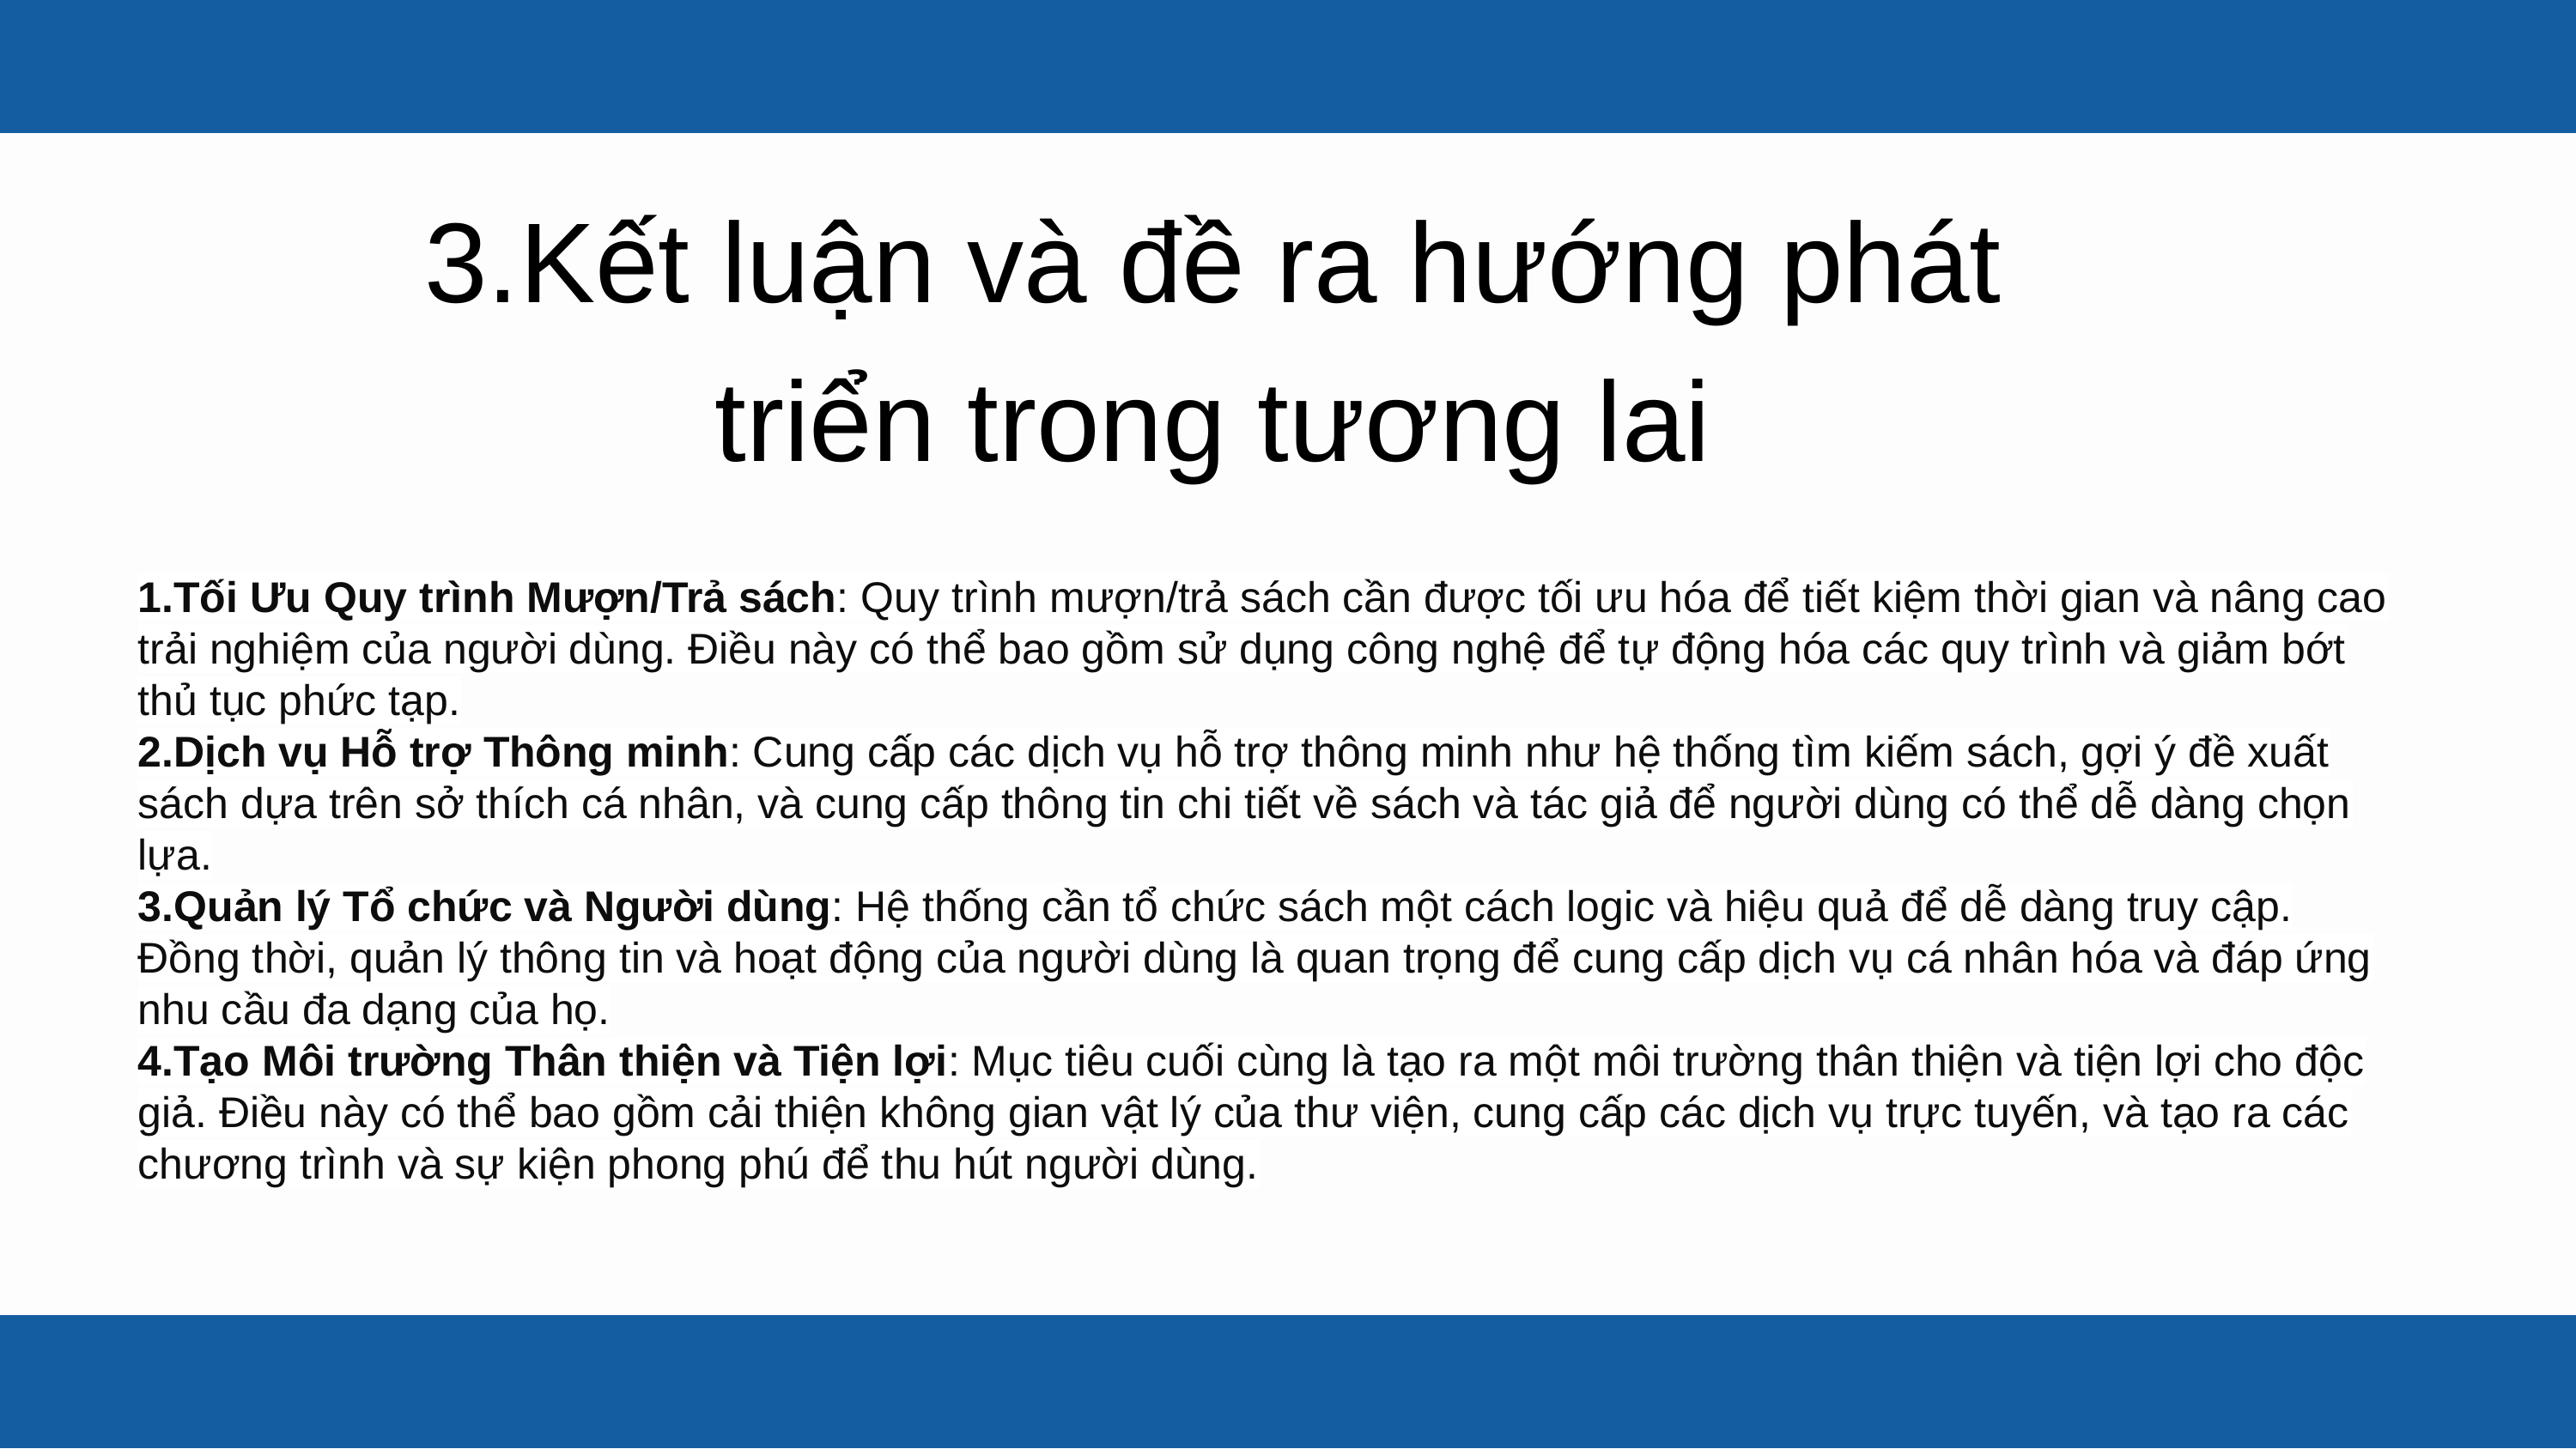

3.Kết luận và đề ra hướng phát triển trong tương lai
Tối Ưu Quy trình Mượn/Trả sách: Quy trình mượn/trả sách cần được tối ưu hóa để tiết kiệm thời gian và nâng cao trải nghiệm của người dùng. Điều này có thể bao gồm sử dụng công nghệ để tự động hóa các quy trình và giảm bớt thủ tục phức tạp.
Dịch vụ Hỗ trợ Thông minh: Cung cấp các dịch vụ hỗ trợ thông minh như hệ thống tìm kiếm sách, gợi ý đề xuất sách dựa trên sở thích cá nhân, và cung cấp thông tin chi tiết về sách và tác giả để người dùng có thể dễ dàng chọn lựa.
Quản lý Tổ chức và Người dùng: Hệ thống cần tổ chức sách một cách logic và hiệu quả để dễ dàng truy cập. Đồng thời, quản lý thông tin và hoạt động của người dùng là quan trọng để cung cấp dịch vụ cá nhân hóa và đáp ứng nhu cầu đa dạng của họ.
Tạo Môi trường Thân thiện và Tiện lợi: Mục tiêu cuối cùng là tạo ra một môi trường thân thiện và tiện lợi cho độc giả. Điều này có thể bao gồm cải thiện không gian vật lý của thư viện, cung cấp các dịch vụ trực tuyến, và tạo ra các chương trình và sự kiện phong phú để thu hút người dùng.

Aaron Loeb
Juliana Silva
Daniel Gallego
Project manager
CEO & Founder
IT Expert
Marketing Head